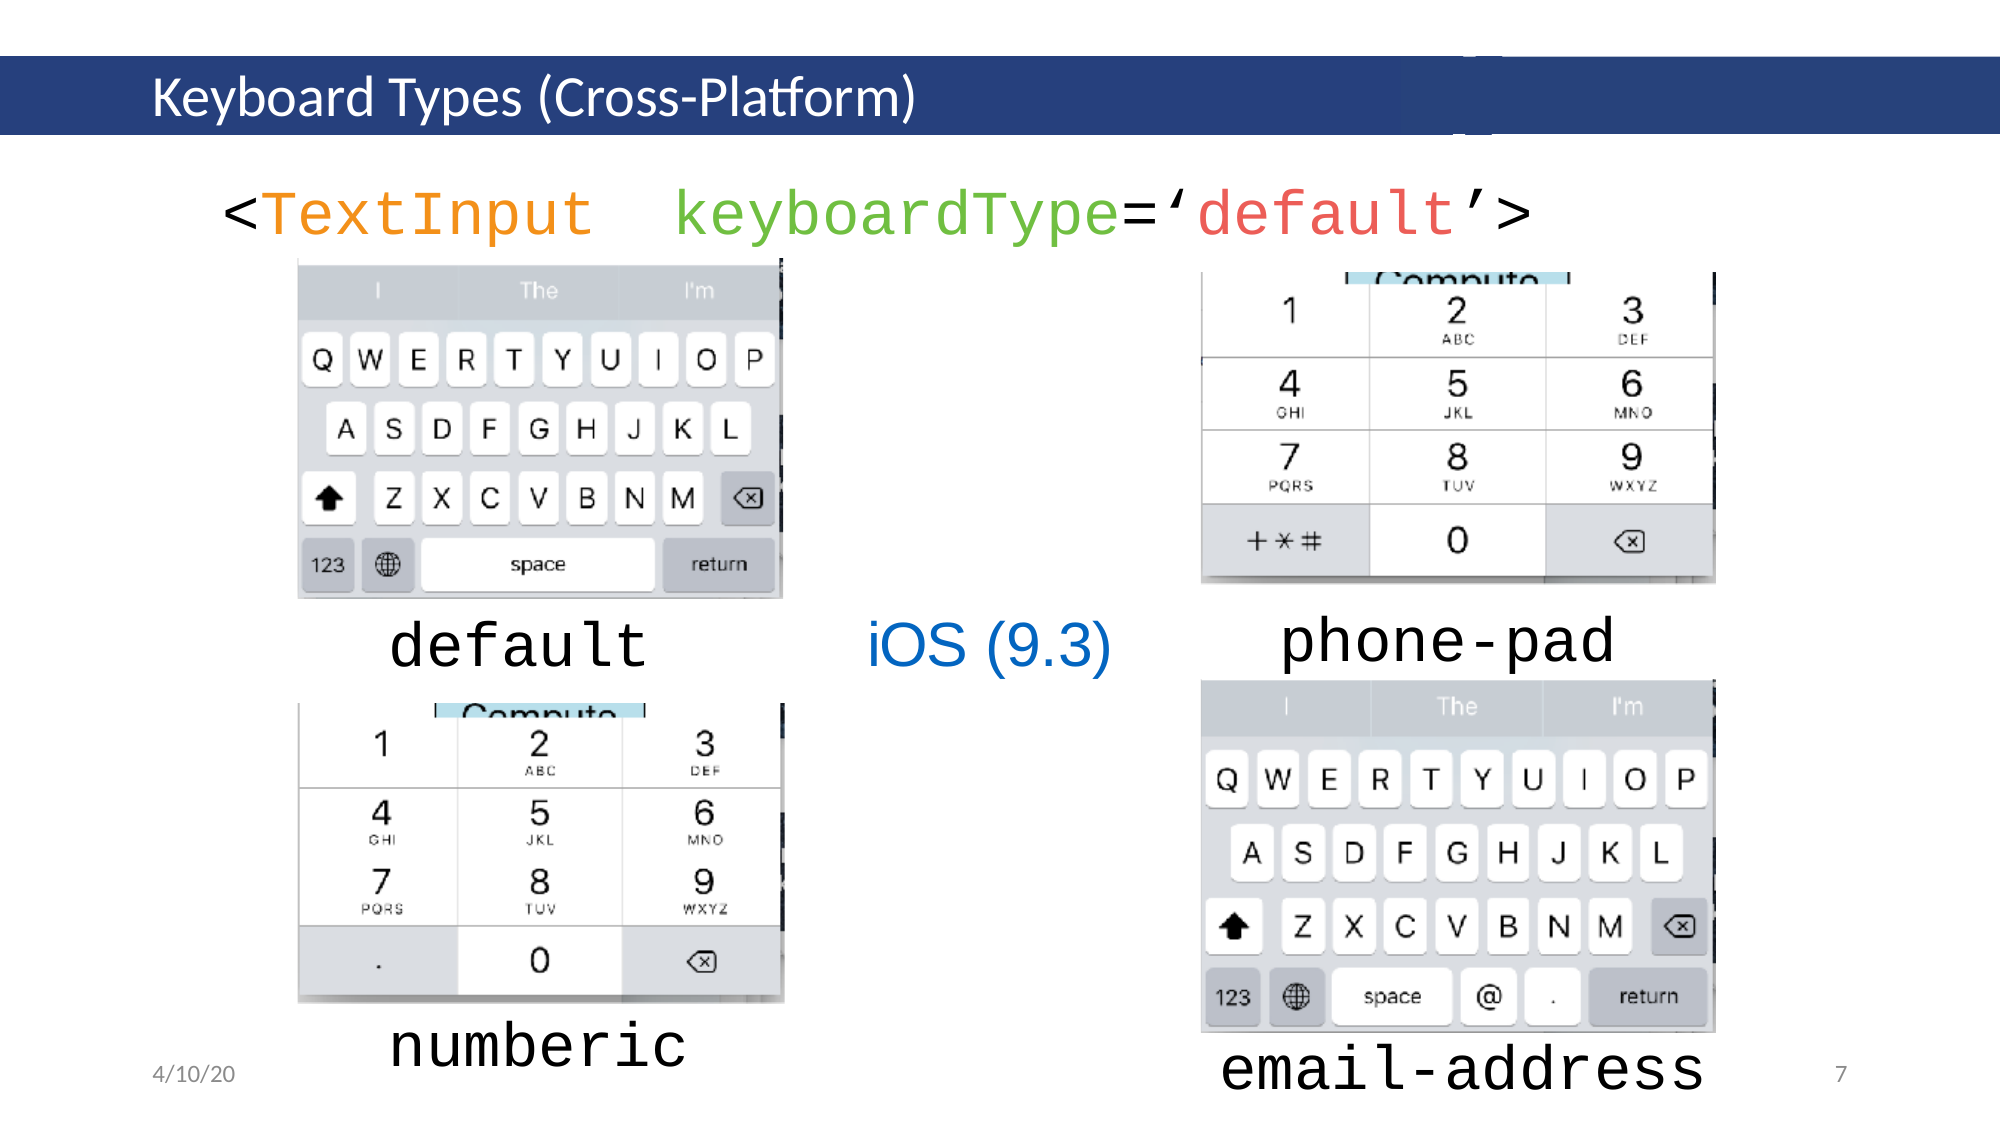

# Keyboard Types (Cross-Platform)
<TextInput  keyboardType=‘default’>

phone-pad
iOS (9.3)
default

numberic
email-address
4/10/20
7